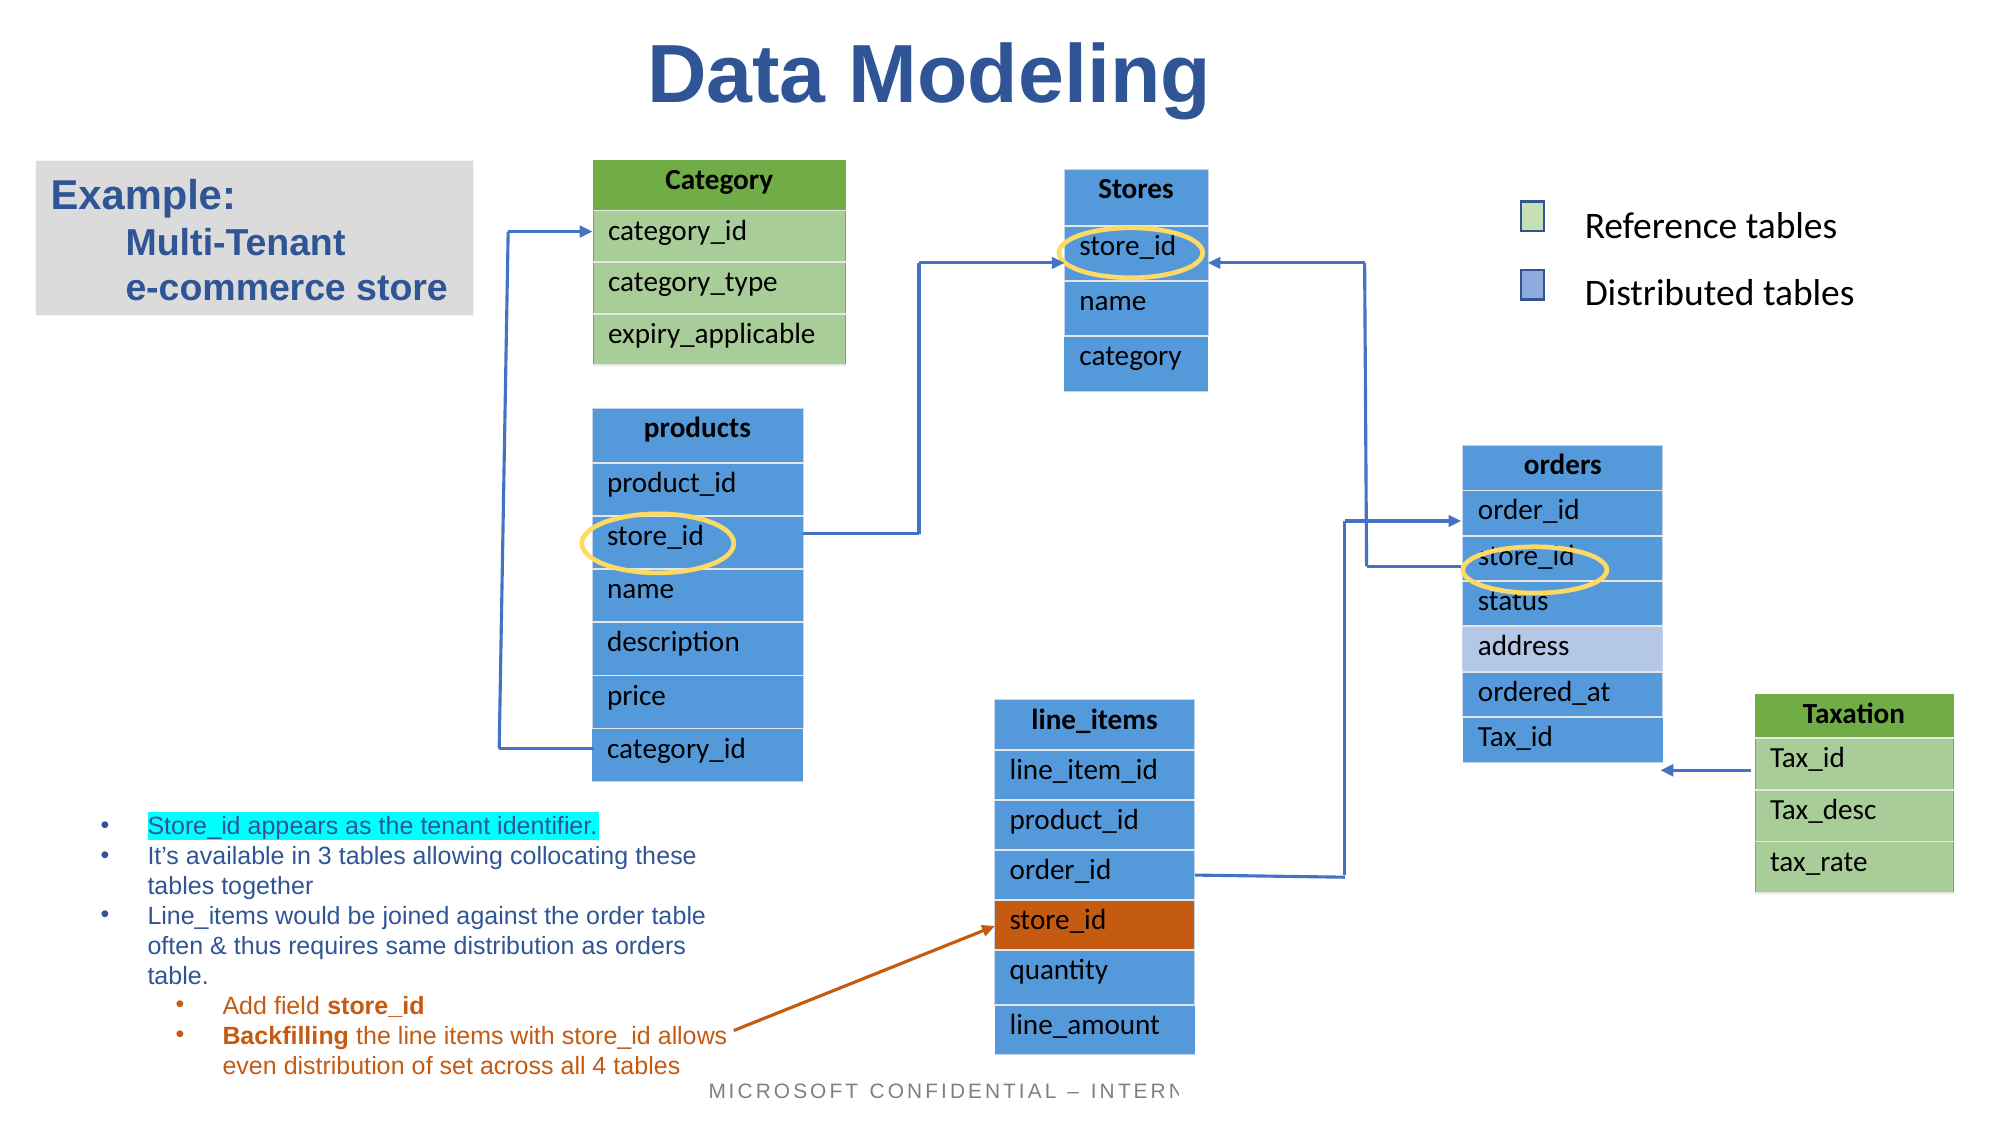

# Data Modeling
Example:
Multi-Tenant
e-commerce store
| Category​ |
| --- |
| category\_id​ |
| category\_type​ |
| expiry\_applicable |
| Stores​ |
| --- |
| store\_id​ |
| name​ |
| category​ |
Reference tables
Distributed tables

| products​ |
| --- |
| product\_id​ |
| store\_id​ |
| name​ |
| description​ |
| price​ |
| category\_id |
| orders​ |
| --- |
| order\_id​ |
| store\_id​ |
| status​ |
| address |
| ordered\_at​ |
| Tax\_id |

| Taxation |
| --- |
| Tax\_id​ |
| Tax\_desc |
| tax\_rate |
| line\_items​ |
| --- |
| line\_item\_id​ |
| product\_id​ |
| order\_id​ |
| store\_id​ |
| quantity​ |
| line\_amount​ |
Store_id appears as the tenant identifier.
It’s available in 3 tables allowing collocating these tables together
Line_items would be joined against the order table often & thus requires same distribution as orders table.
Add field store_id
Backfilling the line items with store_id allows even distribution of set across all 4 tables